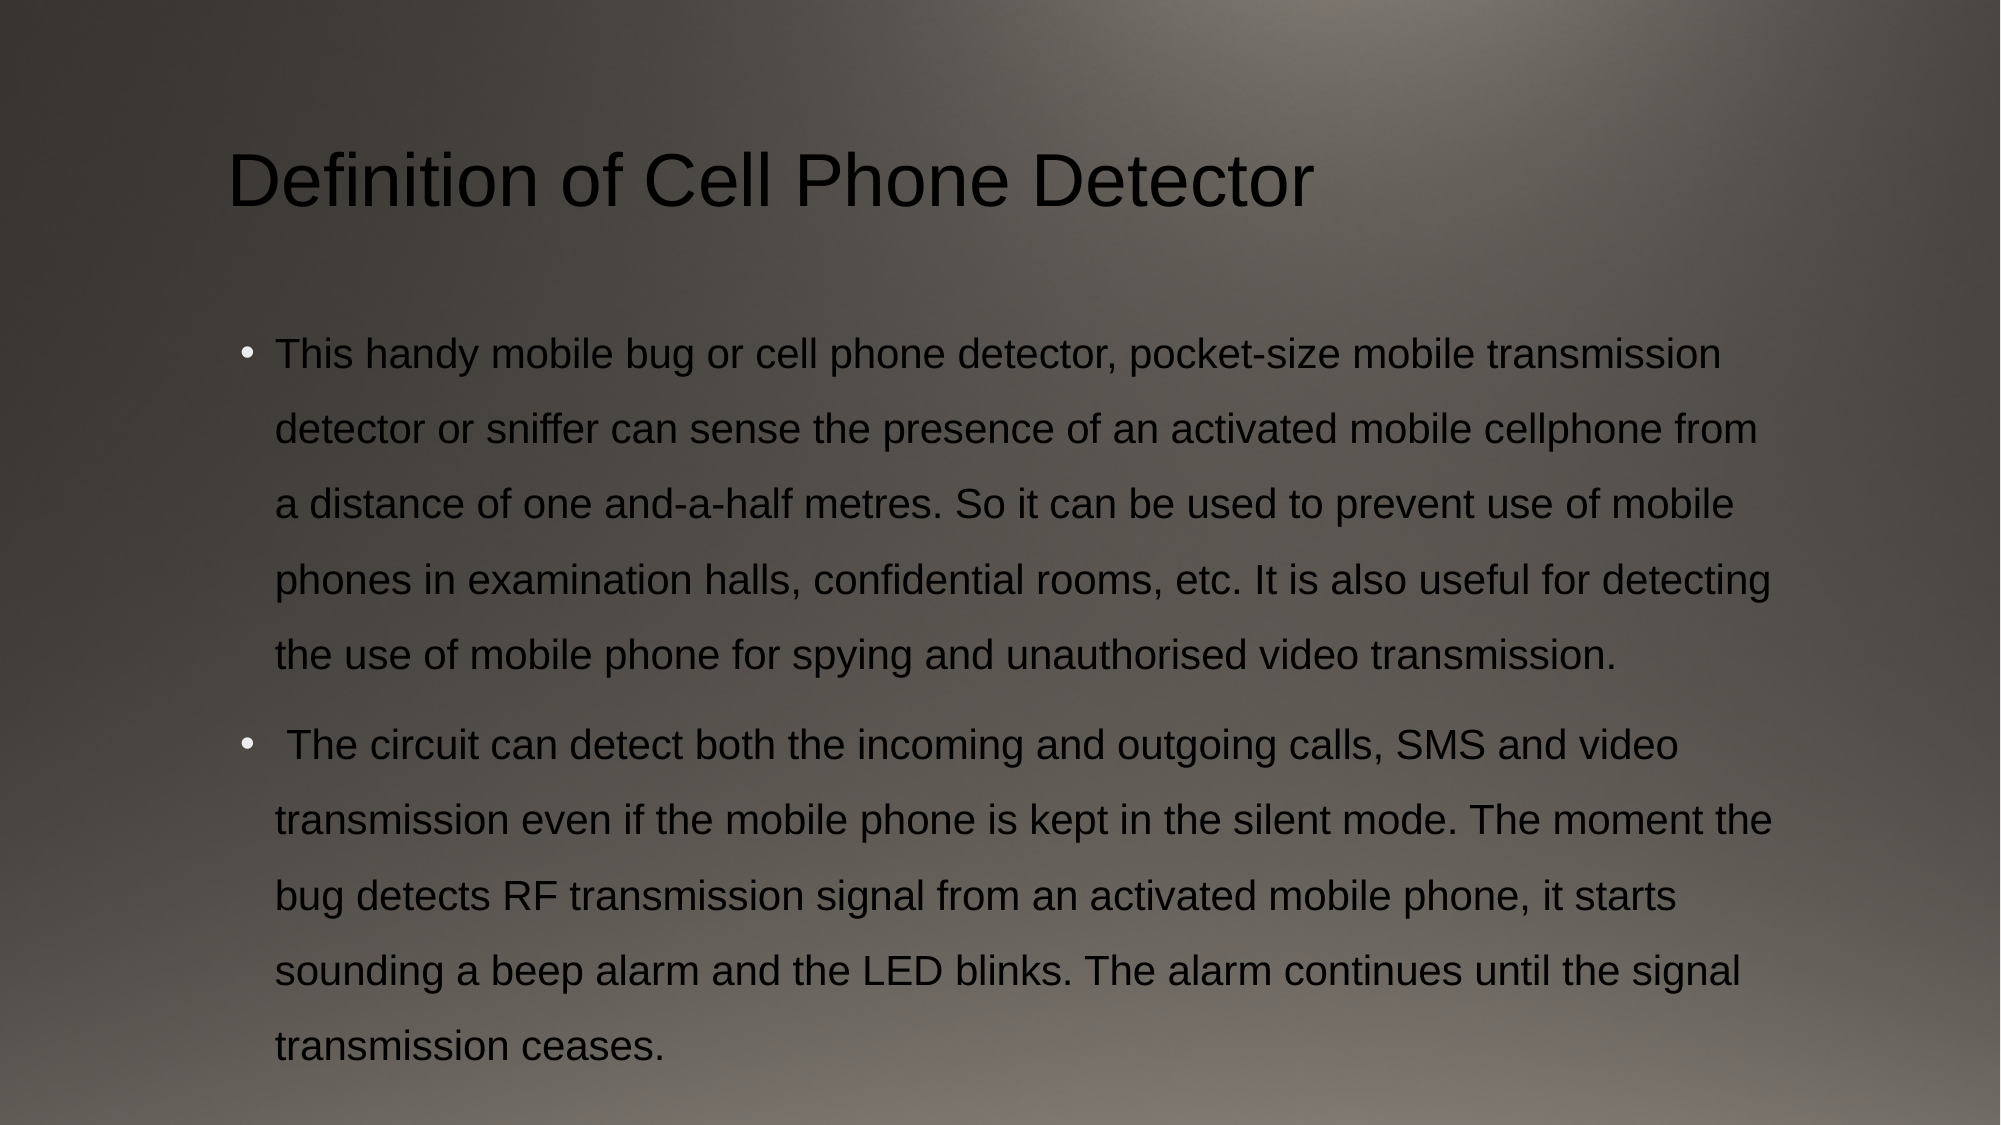

# Definition of Cell Phone Detector

This handy mobile bug or cell phone detector, pocket-size mobile transmission detector or sniffer can sense the presence of an activated mobile cellphone from a distance of one and-a-half metres. So it can be used to prevent use of mobile phones in examination halls, confidential rooms, etc. It is also useful for detecting the use of mobile phone for spying and unauthorised video transmission.
 The circuit can detect both the incoming and outgoing calls, SMS and video transmission even if the mobile phone is kept in the silent mode. The moment the bug detects RF transmission signal from an activated mobile phone, it starts sounding a beep alarm and the LED blinks. The alarm continues until the signal transmission ceases.